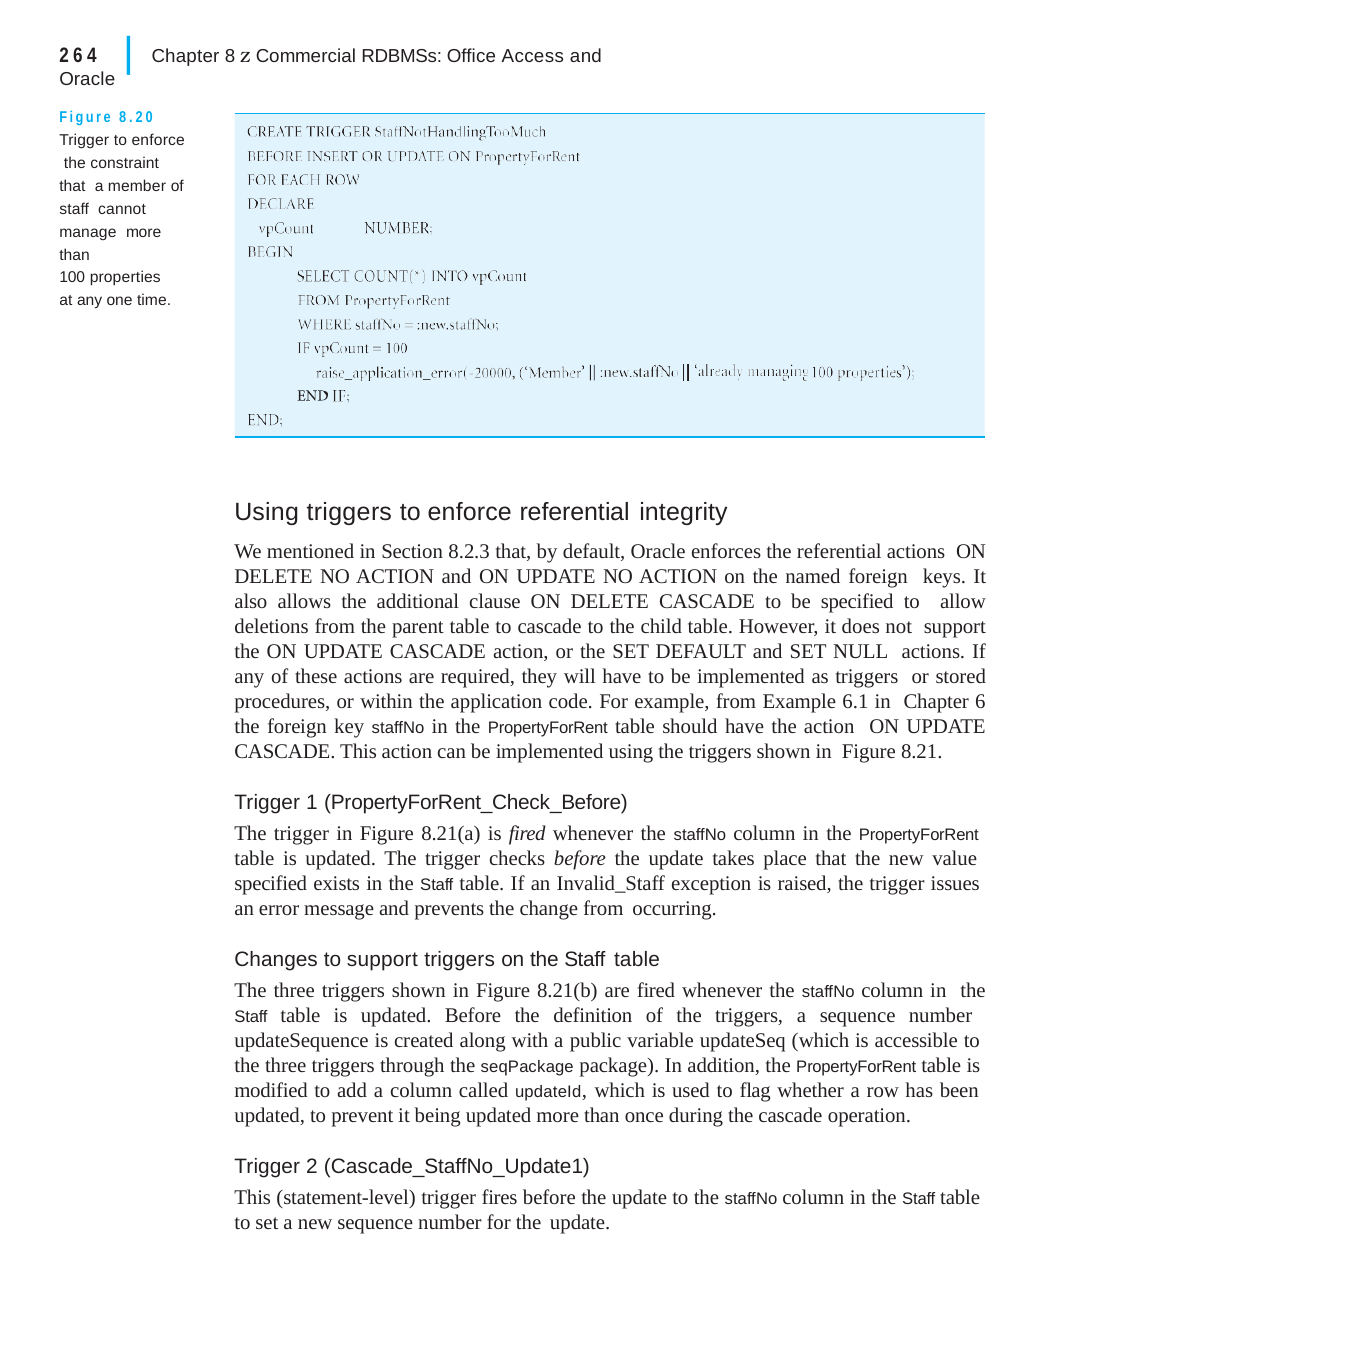

|
264	Chapter 8 z Commercial RDBMSs: Office Access and Oracle
Figure 8.20  Trigger to enforce  the constraint that  a member of staff  cannot manage  more than
100 properties  at any one time.

Using triggers to enforce referential integrity
We mentioned in Section 8.2.3 that, by default, Oracle enforces the referential actions  ON DELETE NO ACTION and ON UPDATE NO ACTION on the named foreign  keys. It also allows the additional clause ON DELETE CASCADE to be specified to  allow deletions from the parent table to cascade to the child table. However, it does not  support the ON UPDATE CASCADE action, or the SET DEFAULT and SET NULL  actions. If any of these actions are required, they will have to be implemented as triggers  or stored procedures, or within the application code. For example, from Example 6.1 in  Chapter 6 the foreign key staffNo in the PropertyForRent table should have the action  ON UPDATE CASCADE. This action can be implemented using the triggers shown in  Figure 8.21.

Trigger 1 (PropertyForRent_Check_Before)
The trigger in Figure 8.21(a) is fired whenever the staffNo column in the PropertyForRent  table is updated. The trigger checks before the update takes place that the new value  specified exists in the Staff table. If an Invalid_Staff exception is raised, the trigger issues  an error message and prevents the change from occurring.

Changes to support triggers on the Staff table
The three triggers shown in Figure 8.21(b) are fired whenever the staffNo column in  the Staff table is updated. Before the definition of the triggers, a sequence number  updateSequence is created along with a public variable updateSeq (which is accessible to  the three triggers through the seqPackage package). In addition, the PropertyForRent table is  modified to add a column called updateId, which is used to flag whether a row has been  updated, to prevent it being updated more than once during the cascade operation.

Trigger 2 (Cascade_StaffNo_Update1)
This (statement-level) trigger fires before the update to the staffNo column in the Staff table  to set a new sequence number for the update.